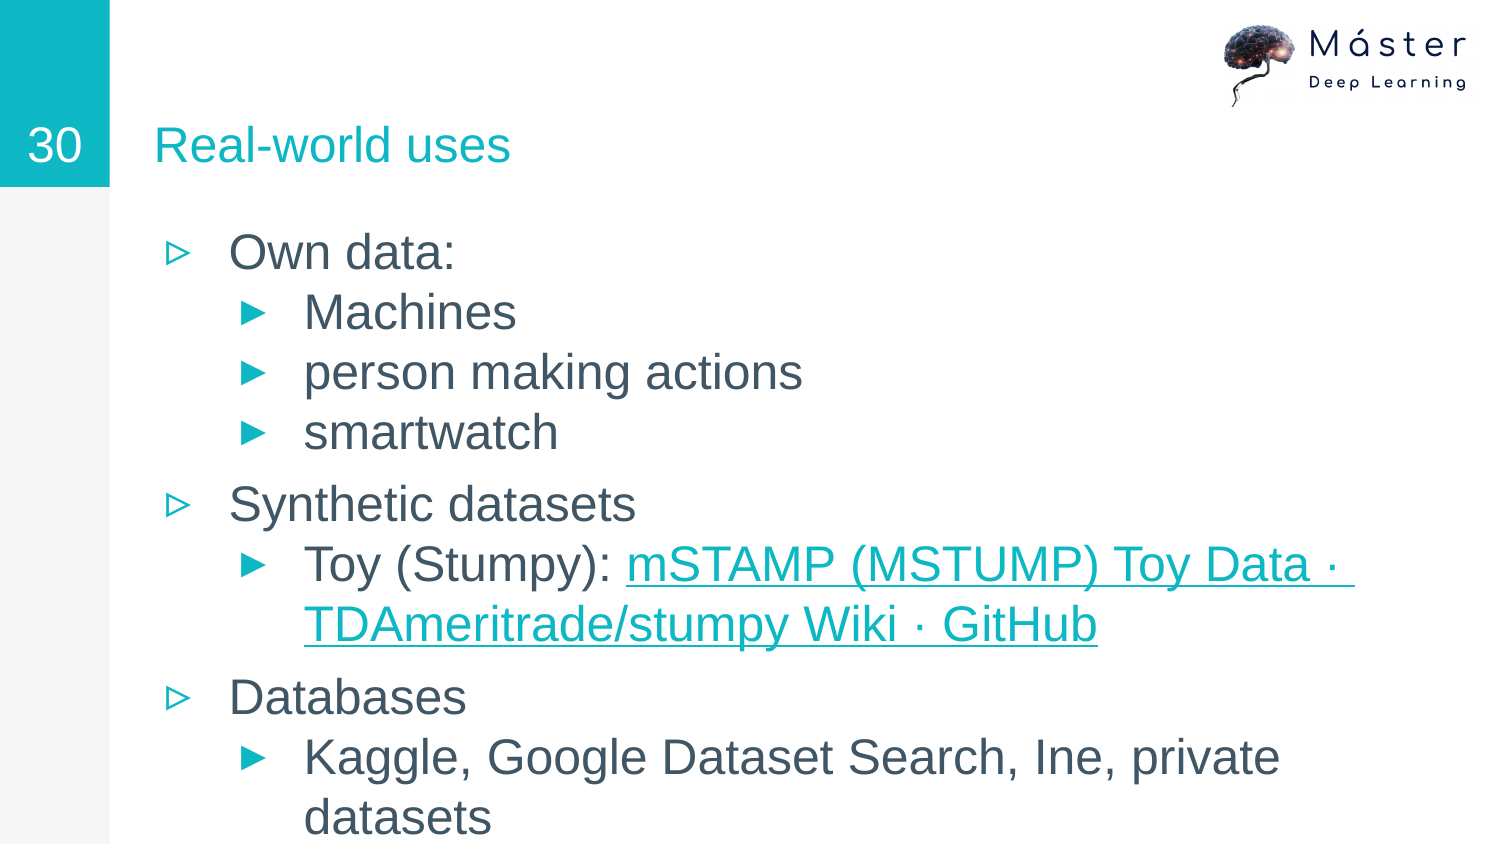

30
# Real-world uses
Own data:
Machines
person making actions
smartwatch
Synthetic datasets
Toy (Stumpy): mSTAMP (MSTUMP) Toy Data · TDAmeritrade/stumpy Wiki · GitHub
Databases
Kaggle, Google Dataset Search, Ine, private datasets